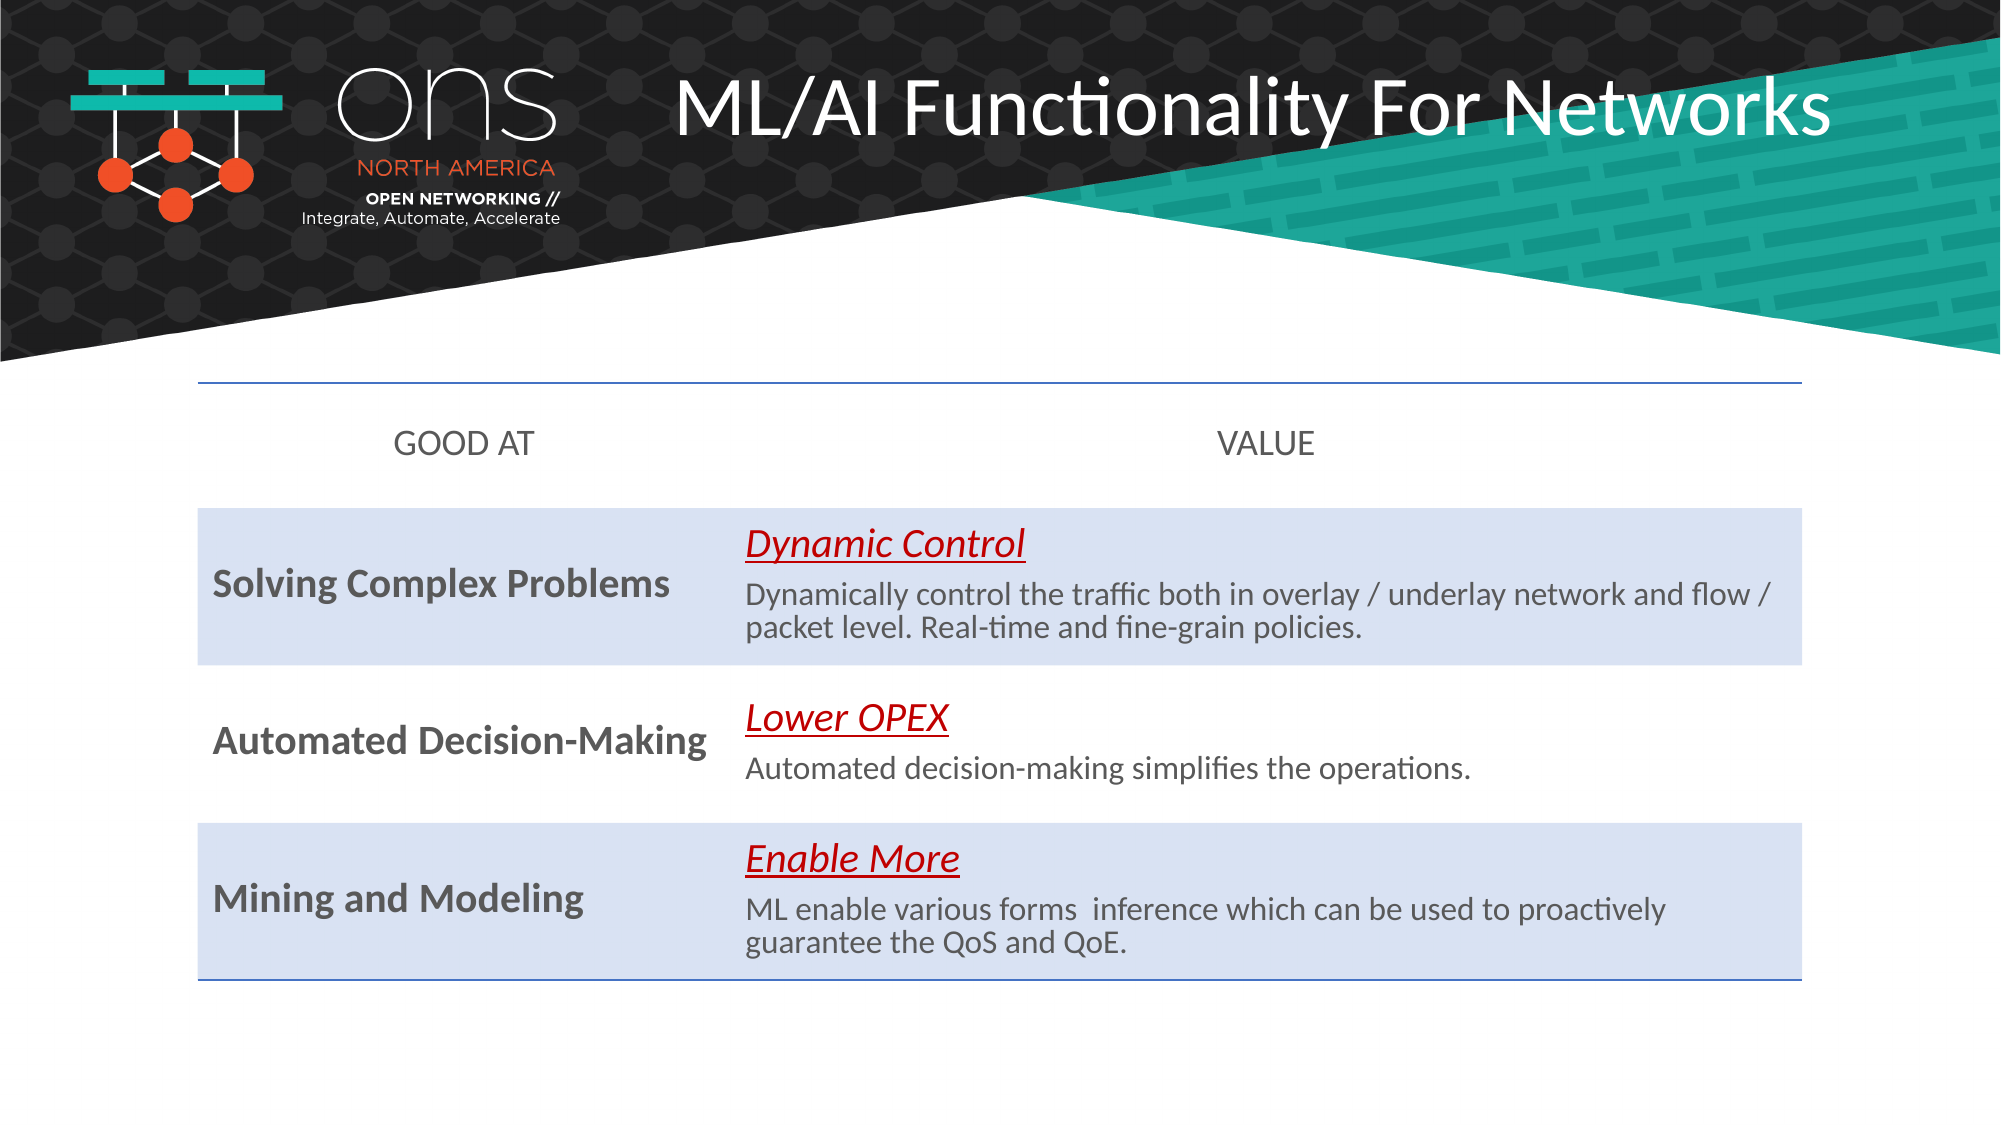

# ML/AI Functionality For Networks
| GOOD AT | VALUE |
| --- | --- |
| Solving Complex Problems | Dynamic Control Dynamically control the traffic both in overlay / underlay network and flow / packet level. Real-time and fine-grain policies. |
| Automated Decision-Making | Lower OPEX Automated decision-making simplifies the operations. |
| Mining and Modeling | Enable More ML enable various forms inference which can be used to proactively guarantee the QoS and QoE. |